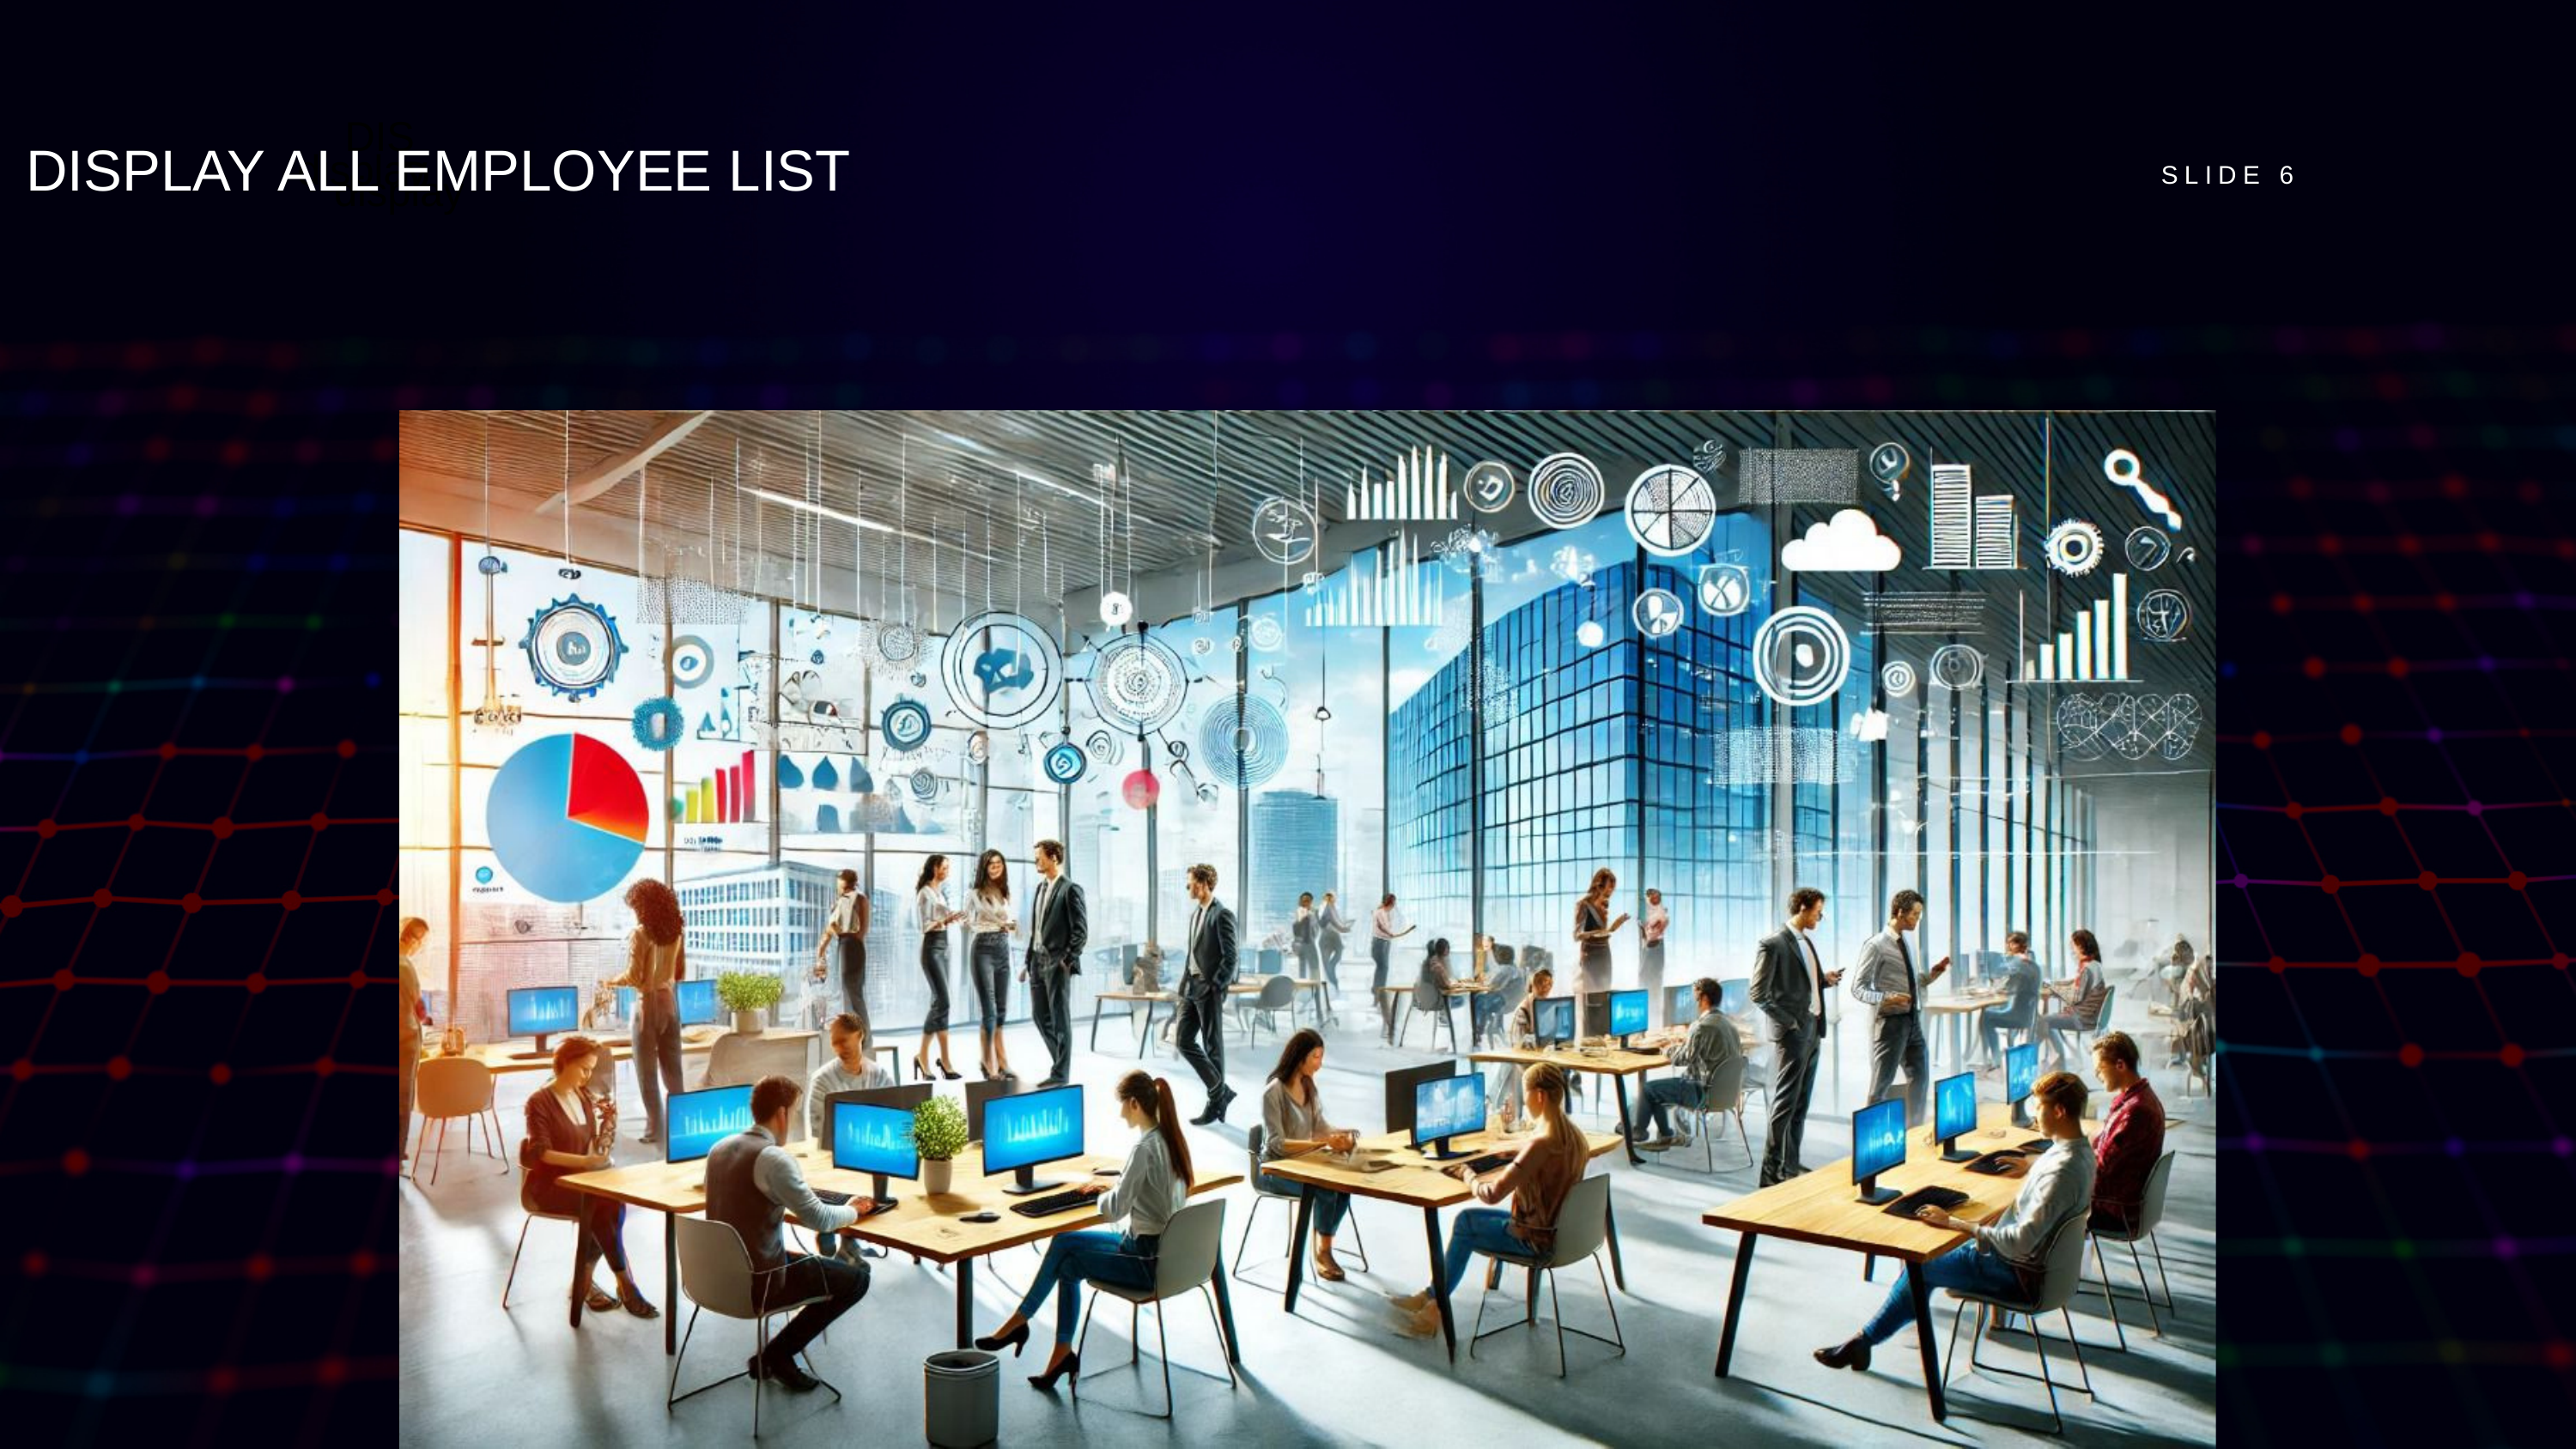

DIS
DISPLAY ALL EMPLOYEE LIST
display
D
SLIDE 6
display